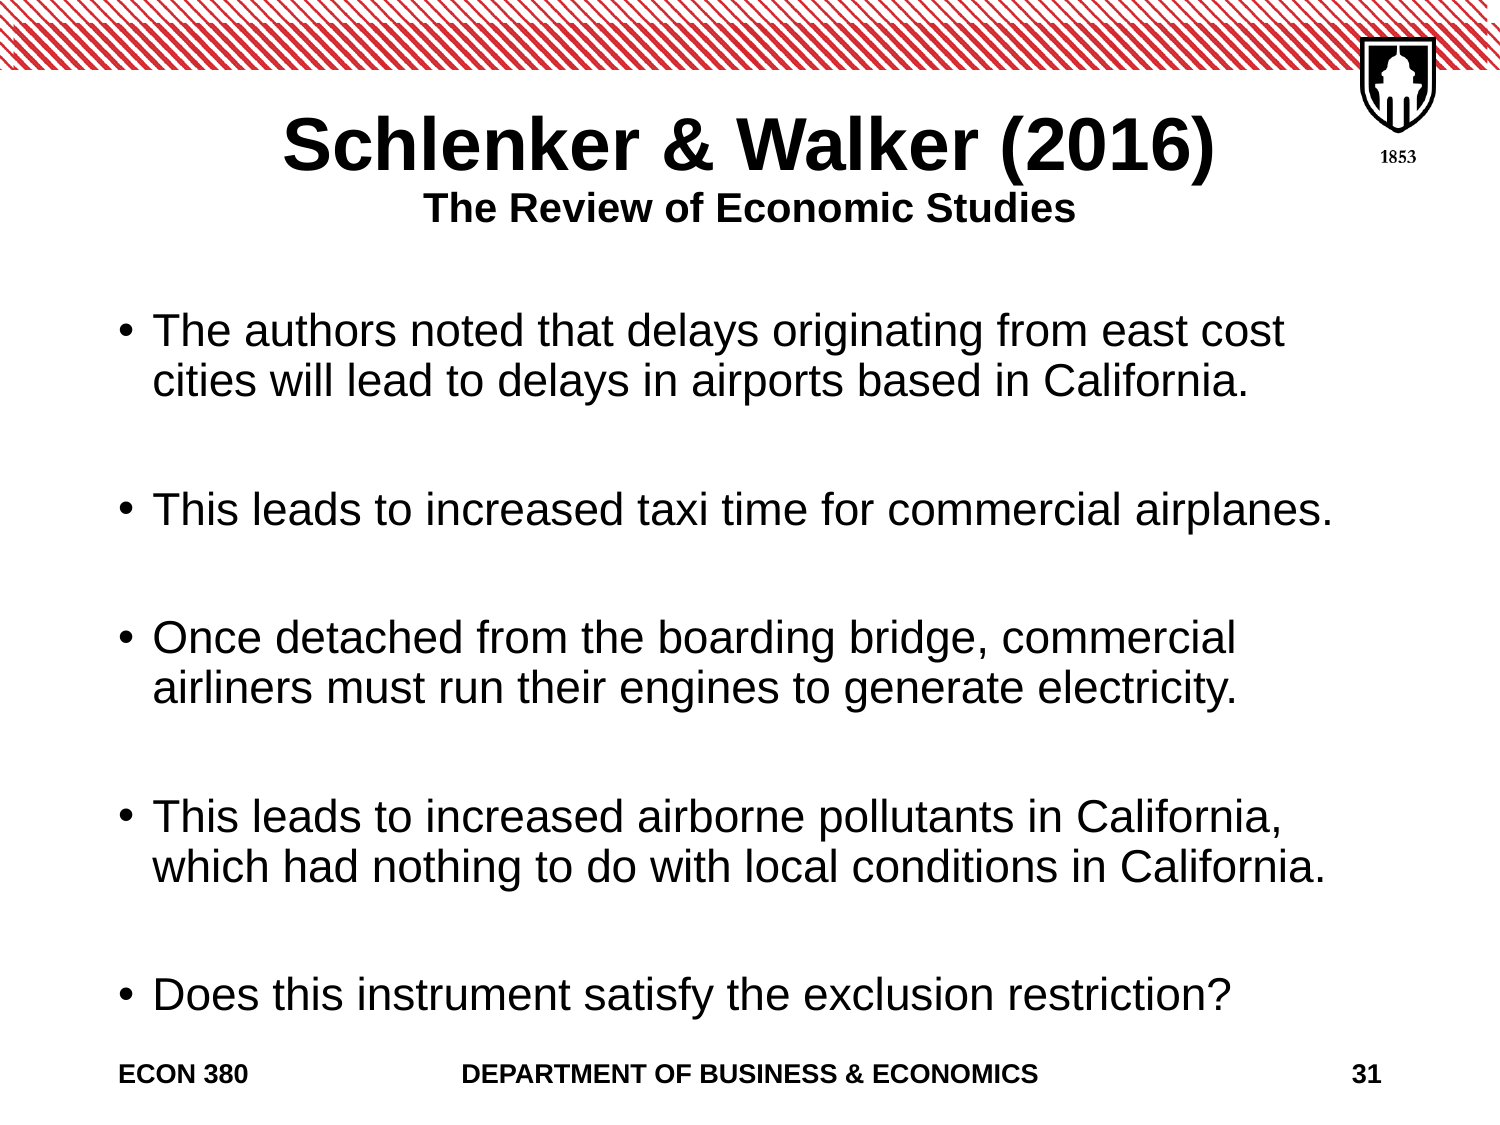

# Schlenker & Walker (2016) The Review of Economic Studies
The authors noted that delays originating from east cost cities will lead to delays in airports based in California.

This leads to increased taxi time for commercial airplanes.

Once detached from the boarding bridge, commercial airliners must run their engines to generate electricity.

This leads to increased airborne pollutants in California, which had nothing to do with local conditions in California.

Does this instrument satisfy the exclusion restriction?

ECON 380
DEPARTMENT OF BUSINESS & ECONOMICS
31